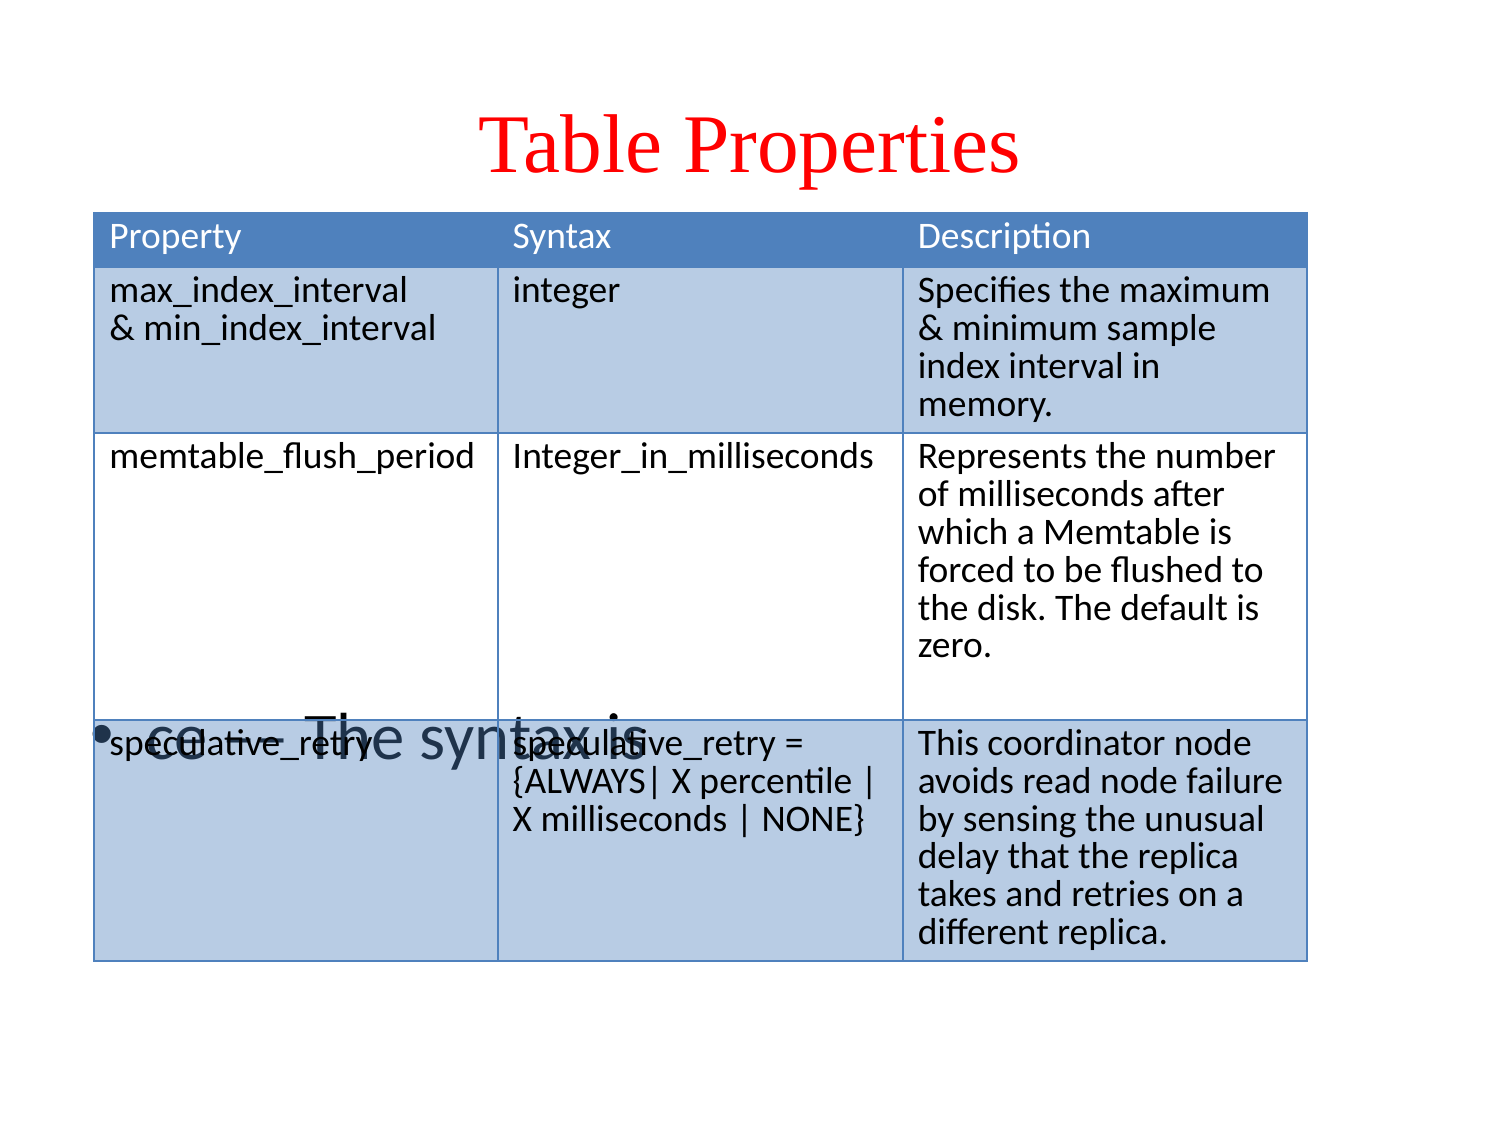

# Table Properties
| Property | Syntax | Description |
| --- | --- | --- |
| max\_index\_interval & min\_index\_interval | integer | Specifies the maximum & minimum sample index interval in memory. |
| memtable\_flush\_period | Integer\_in\_milliseconds | Represents the number of milliseconds after which a Memtable is forced to be flushed to the disk. The default is zero. |
| speculative\_retry | speculative\_retry = {ALWAYS| X percentile | X milliseconds | NONE} | This coordinator node avoids read node failure by sensing the unusual delay that the replica takes and retries on a different replica. |
ce –– The syntax is